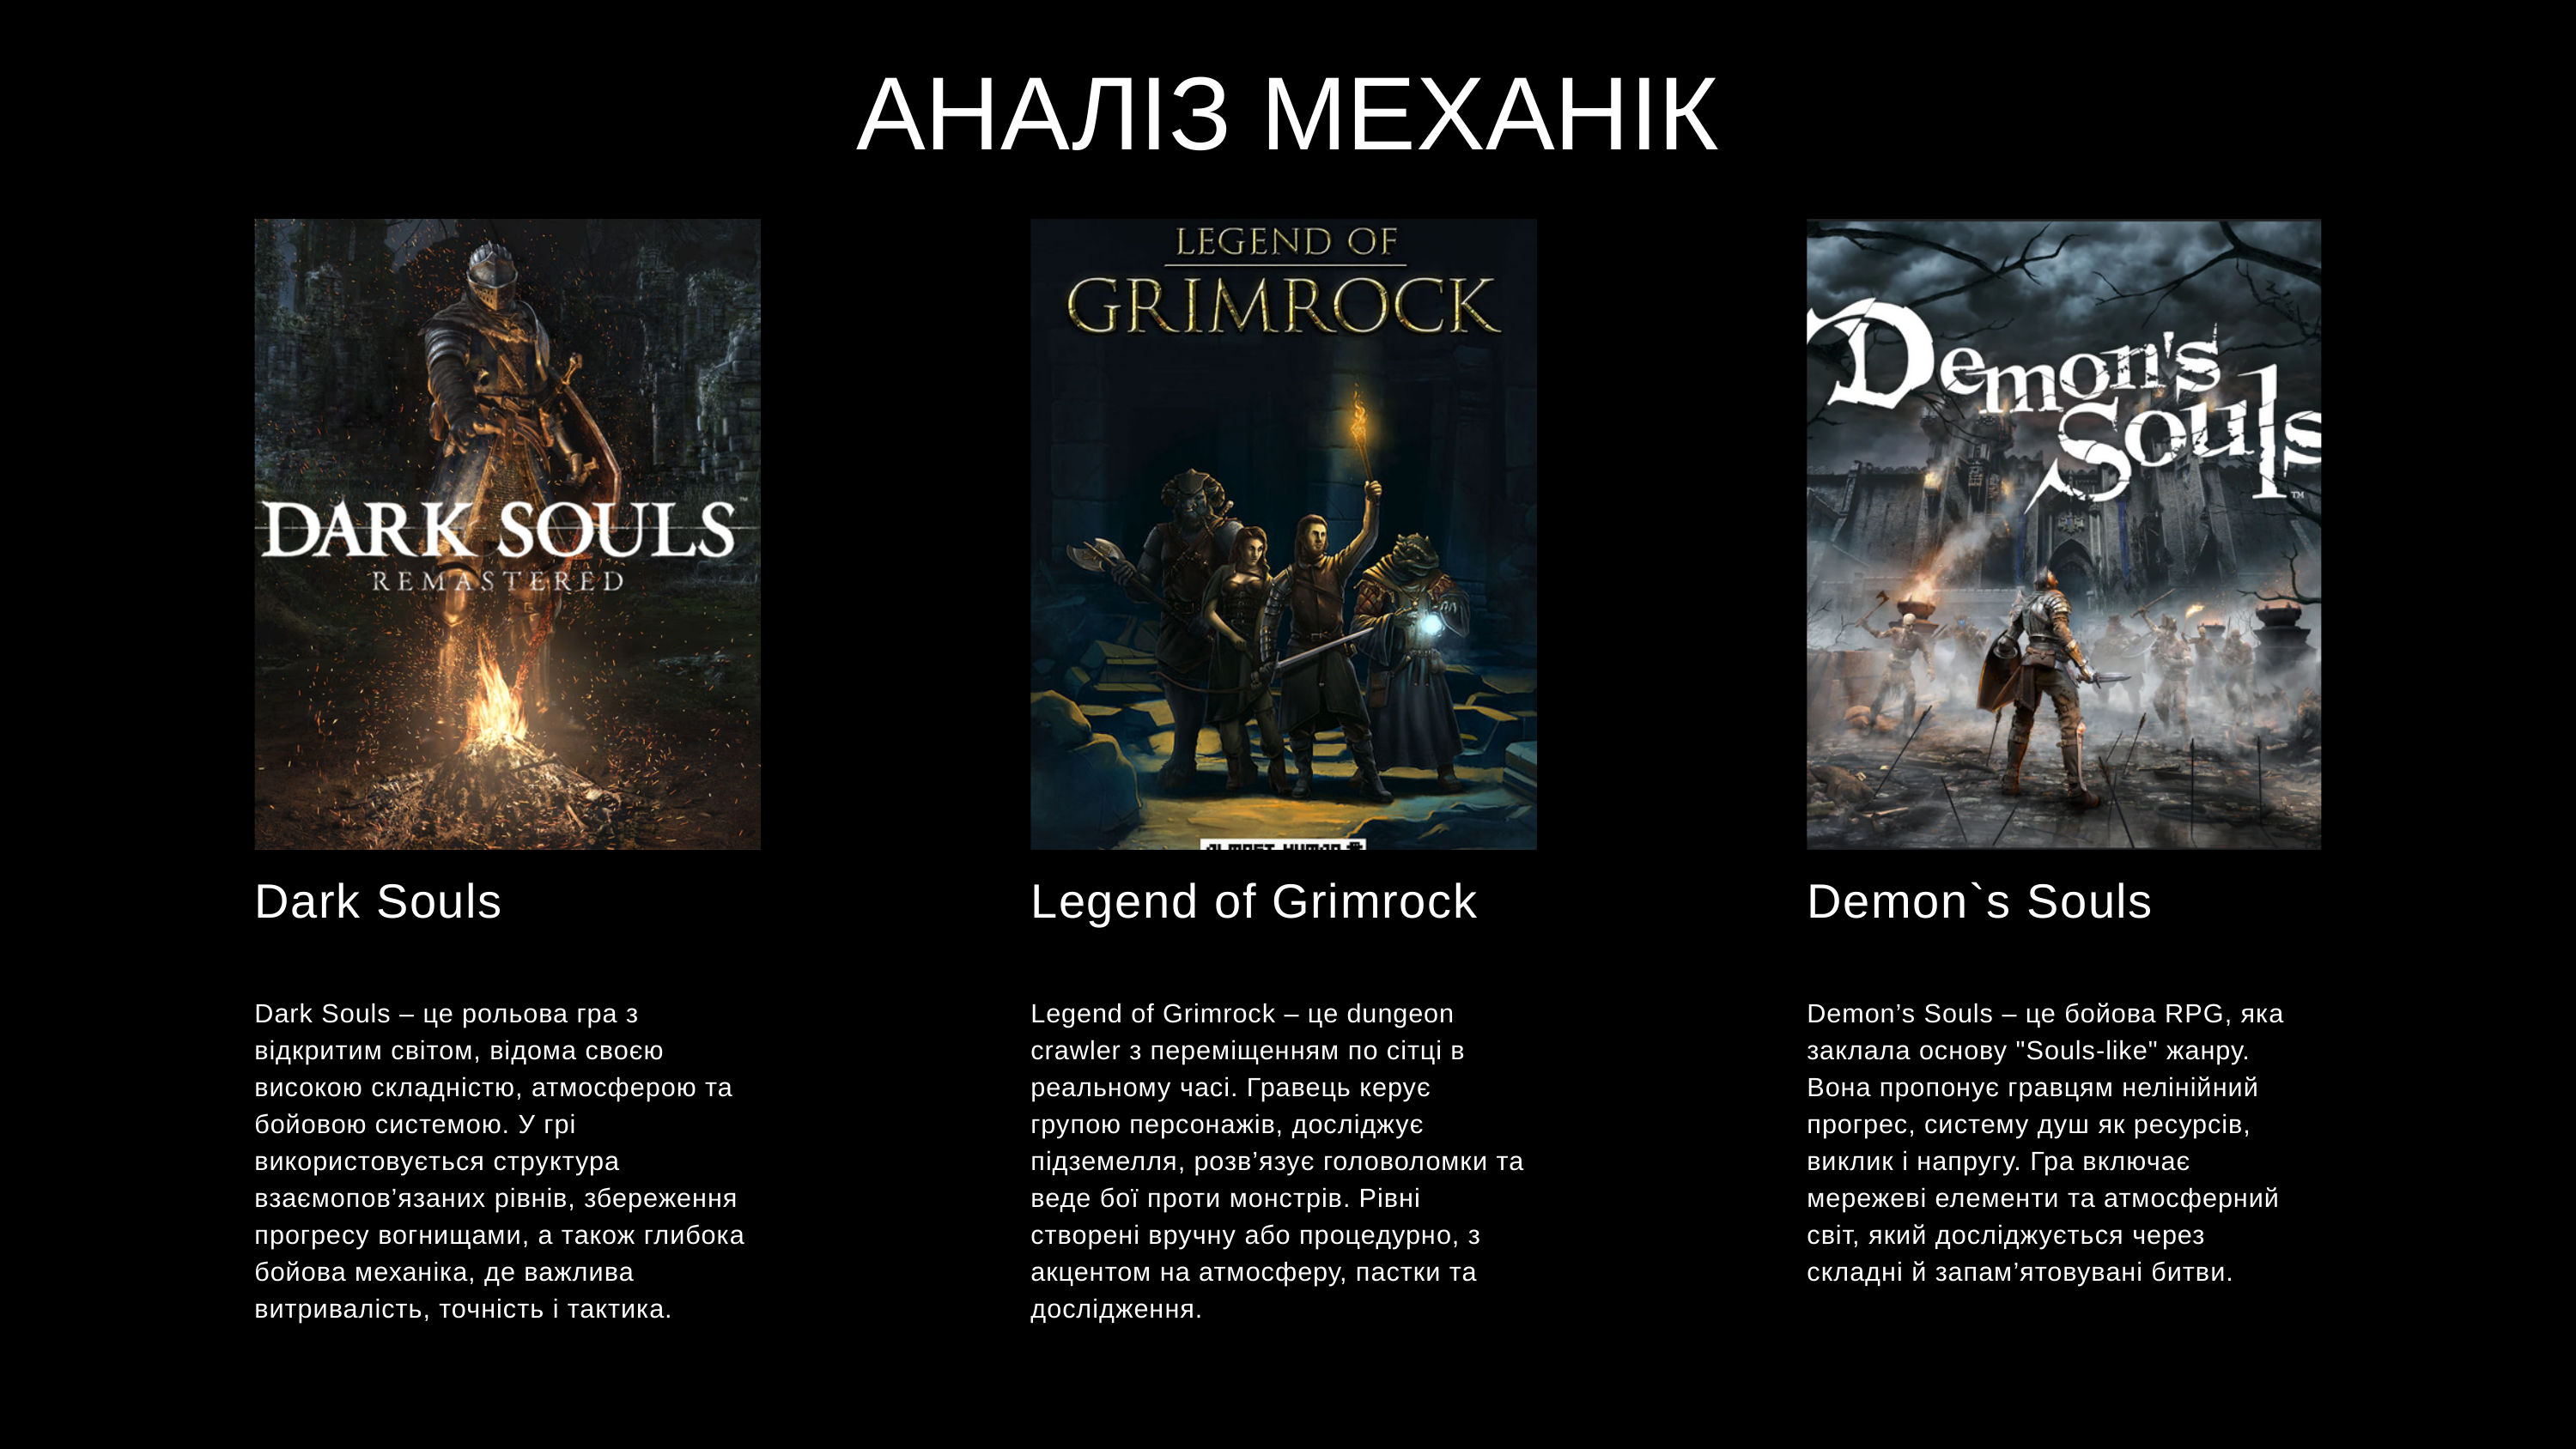

АНАЛІЗ МЕХАНІК

Dark Souls
Dark Souls – це рольова гра з відкритим світом, відома своєю високою складністю, атмосферою та бойовою системою. У грі використовується структура взаємопов’язаних рівнів, збереження прогресу вогнищами, а також глибока бойова механіка, де важлива витривалість, точність і тактика.
Legend of Grimrock
Legend of Grimrock – це dungeon crawler з переміщенням по сітці в реальному часі. Гравець керує групою персонажів, досліджує підземелля, розв’язує головоломки та веде бої проти монстрів. Рівні створені вручну або процедурно, з акцентом на атмосферу, пастки та дослідження.
Demon`s Souls
Demon’s Souls – це бойова RPG, яка заклала основу "Souls-like" жанру. Вона пропонує гравцям нелінійний прогрес, систему душ як ресурсів, виклик і напругу. Гра включає мережеві елементи та атмосферний світ, який досліджується через складні й запам’ятовувані битви.